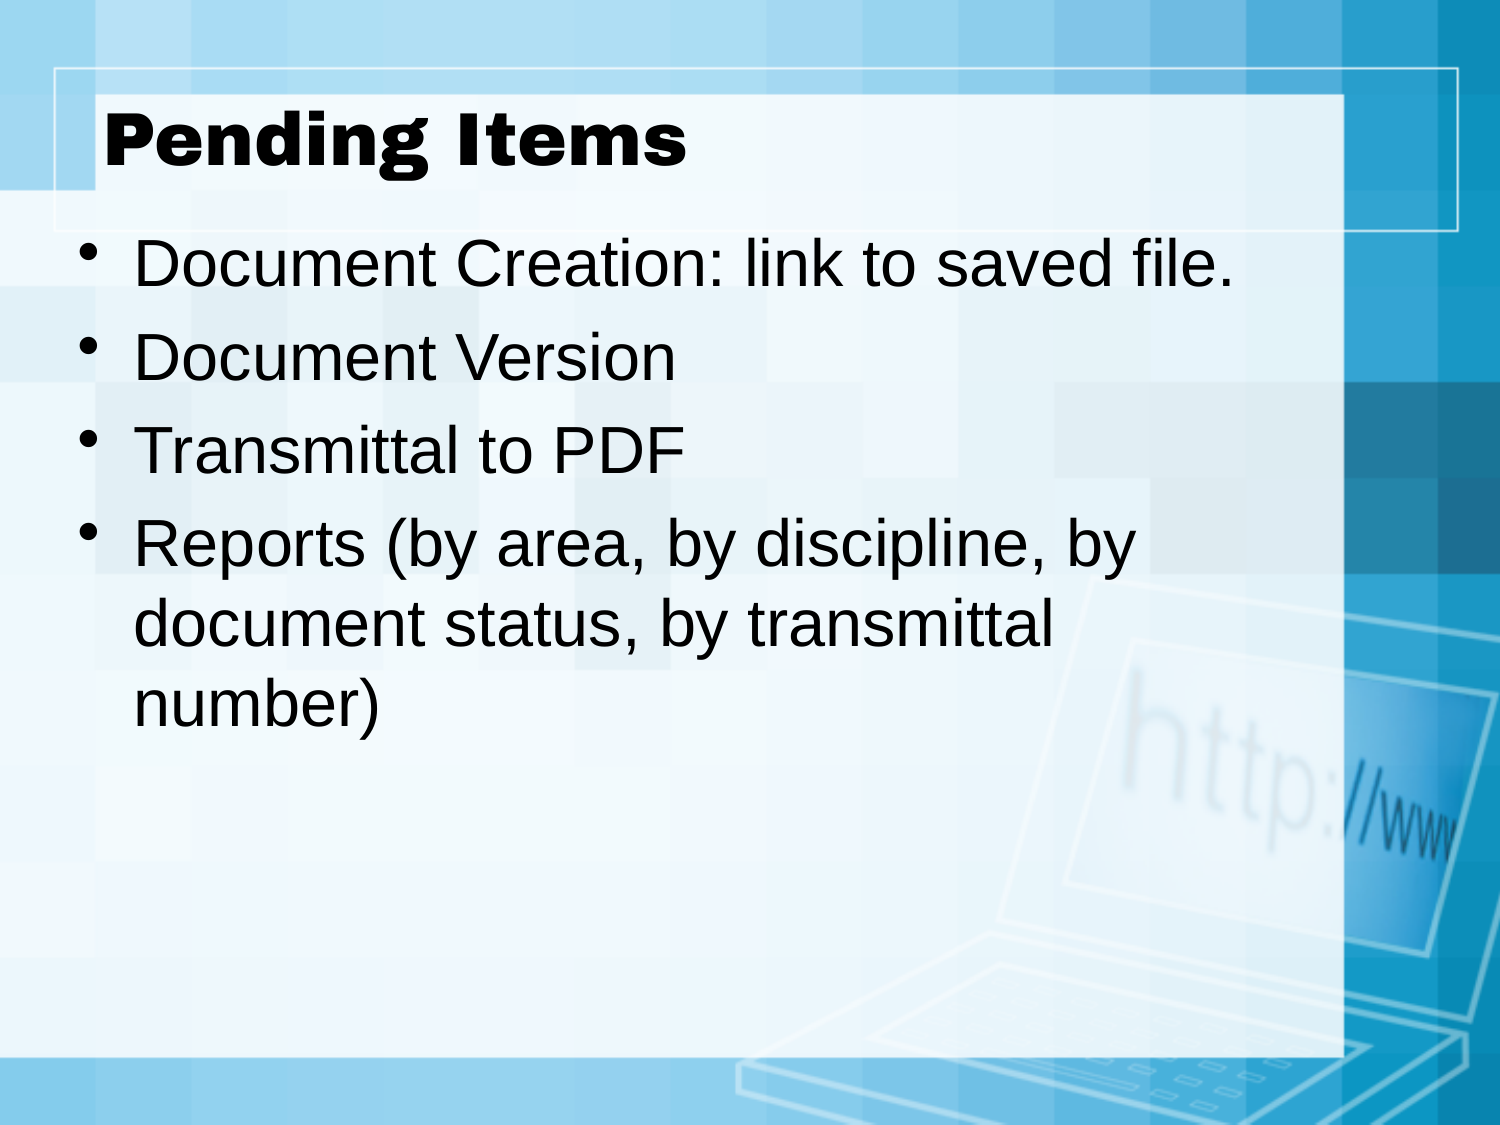

# Pending Items
Document Creation: link to saved file.
Document Version
Transmittal to PDF
Reports (by area, by discipline, by document status, by transmittal number)